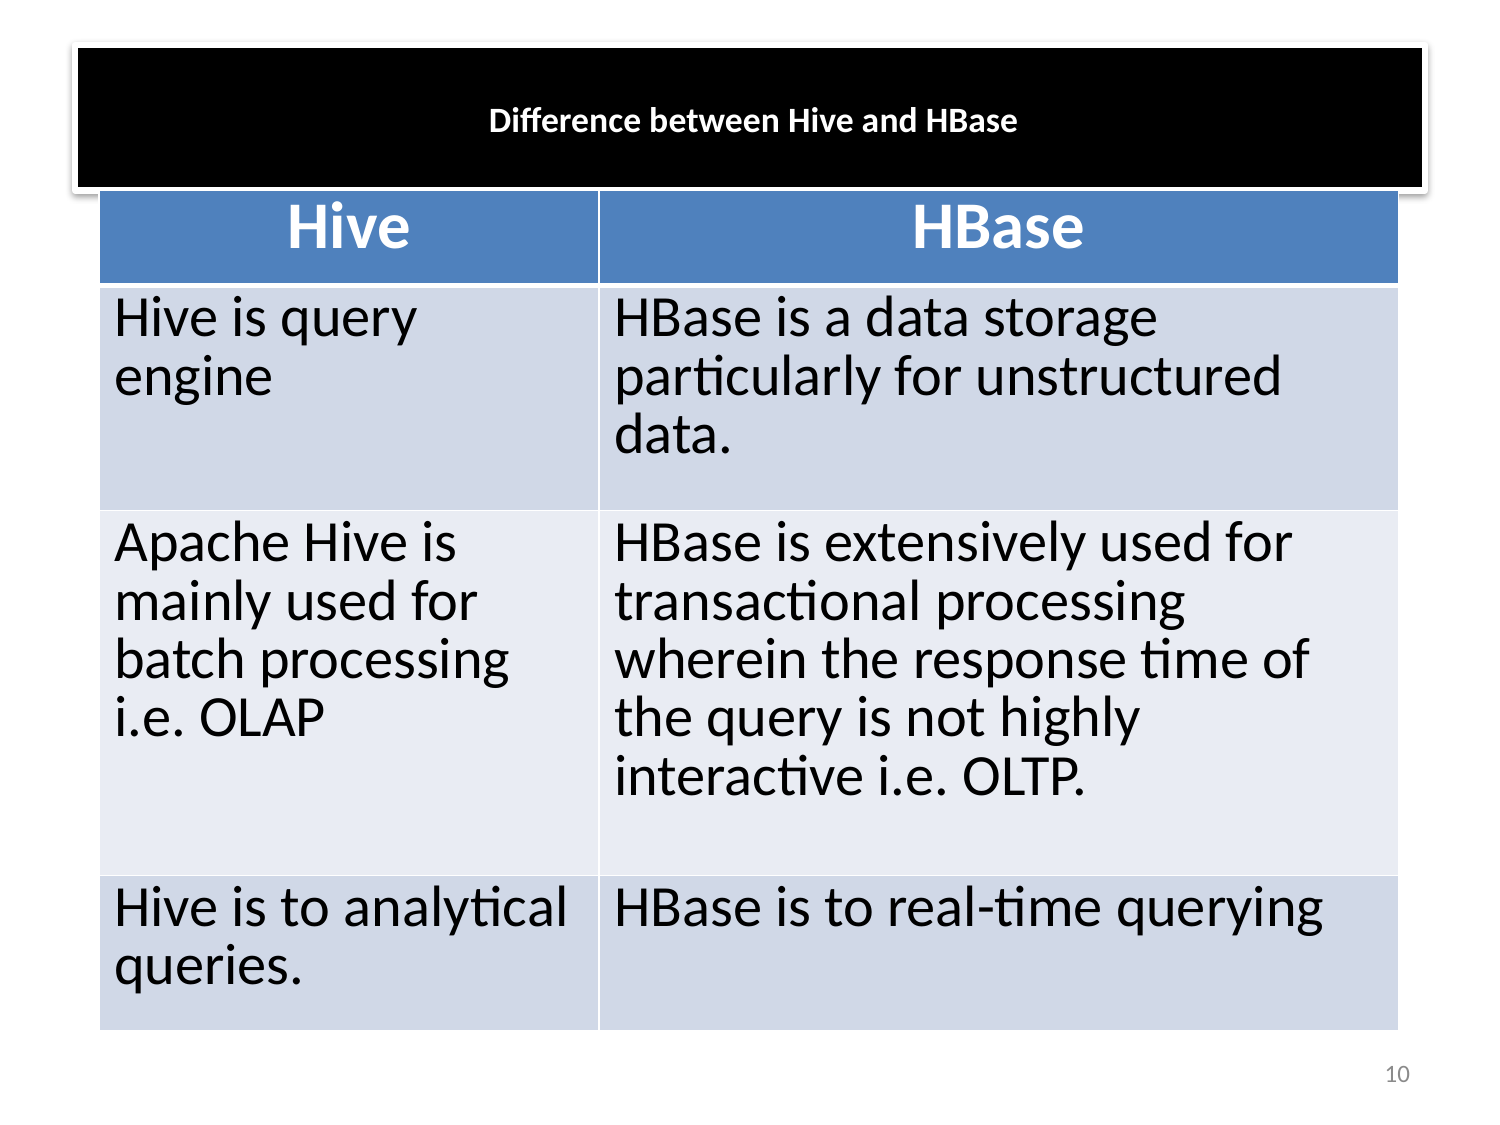

# Difference between Hive and HBase
| Hive | HBase |
| --- | --- |
| Hive is query engine | HBase is a data storage particularly for unstructured data. |
| Apache Hive is mainly used for batch processing i.e. OLAP | HBase is extensively used for transactional processing wherein the response time of the query is not highly interactive i.e. OLTP. |
| Hive is to analytical queries. | HBase is to real-time querying |
Ref[7]
10